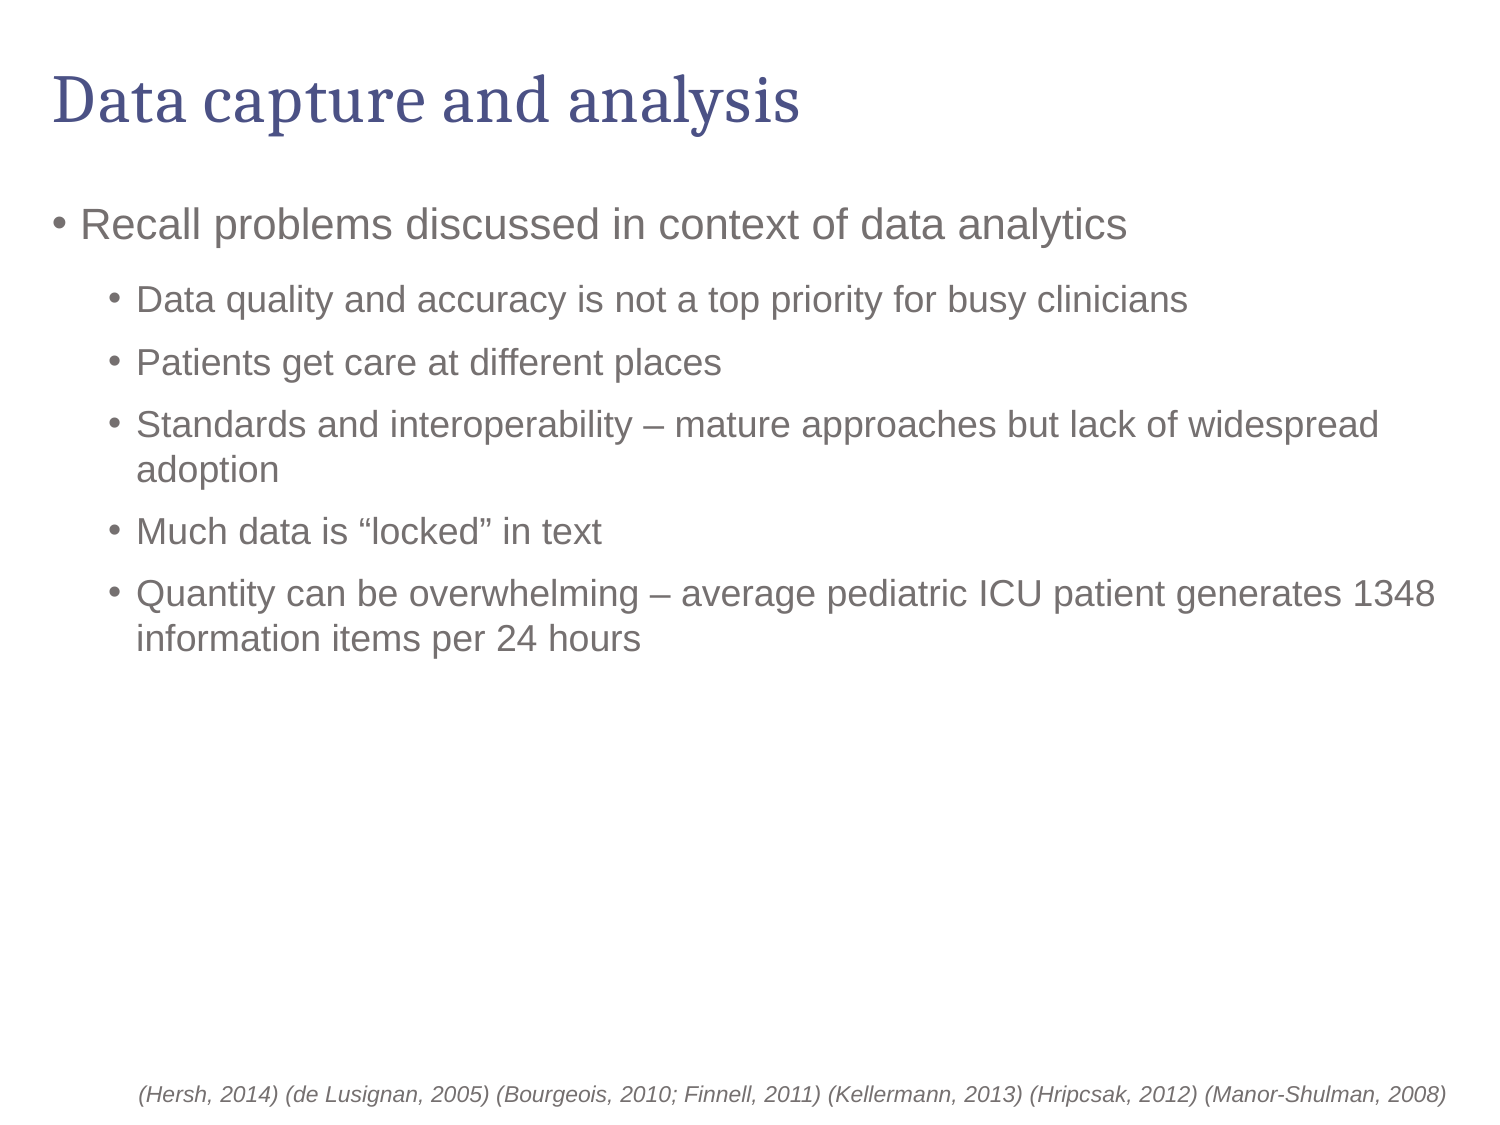

# Data capture and analysis
Recall problems discussed in context of data analytics
Data quality and accuracy is not a top priority for busy clinicians
Patients get care at different places
Standards and interoperability – mature approaches but lack of widespread adoption
Much data is “locked” in text
Quantity can be overwhelming – average pediatric ICU patient generates 1348 information items per 24 hours
(Hersh, 2014) (de Lusignan, 2005) (Bourgeois, 2010; Finnell, 2011) (Kellermann, 2013) (Hripcsak, 2012) (Manor-Shulman, 2008)